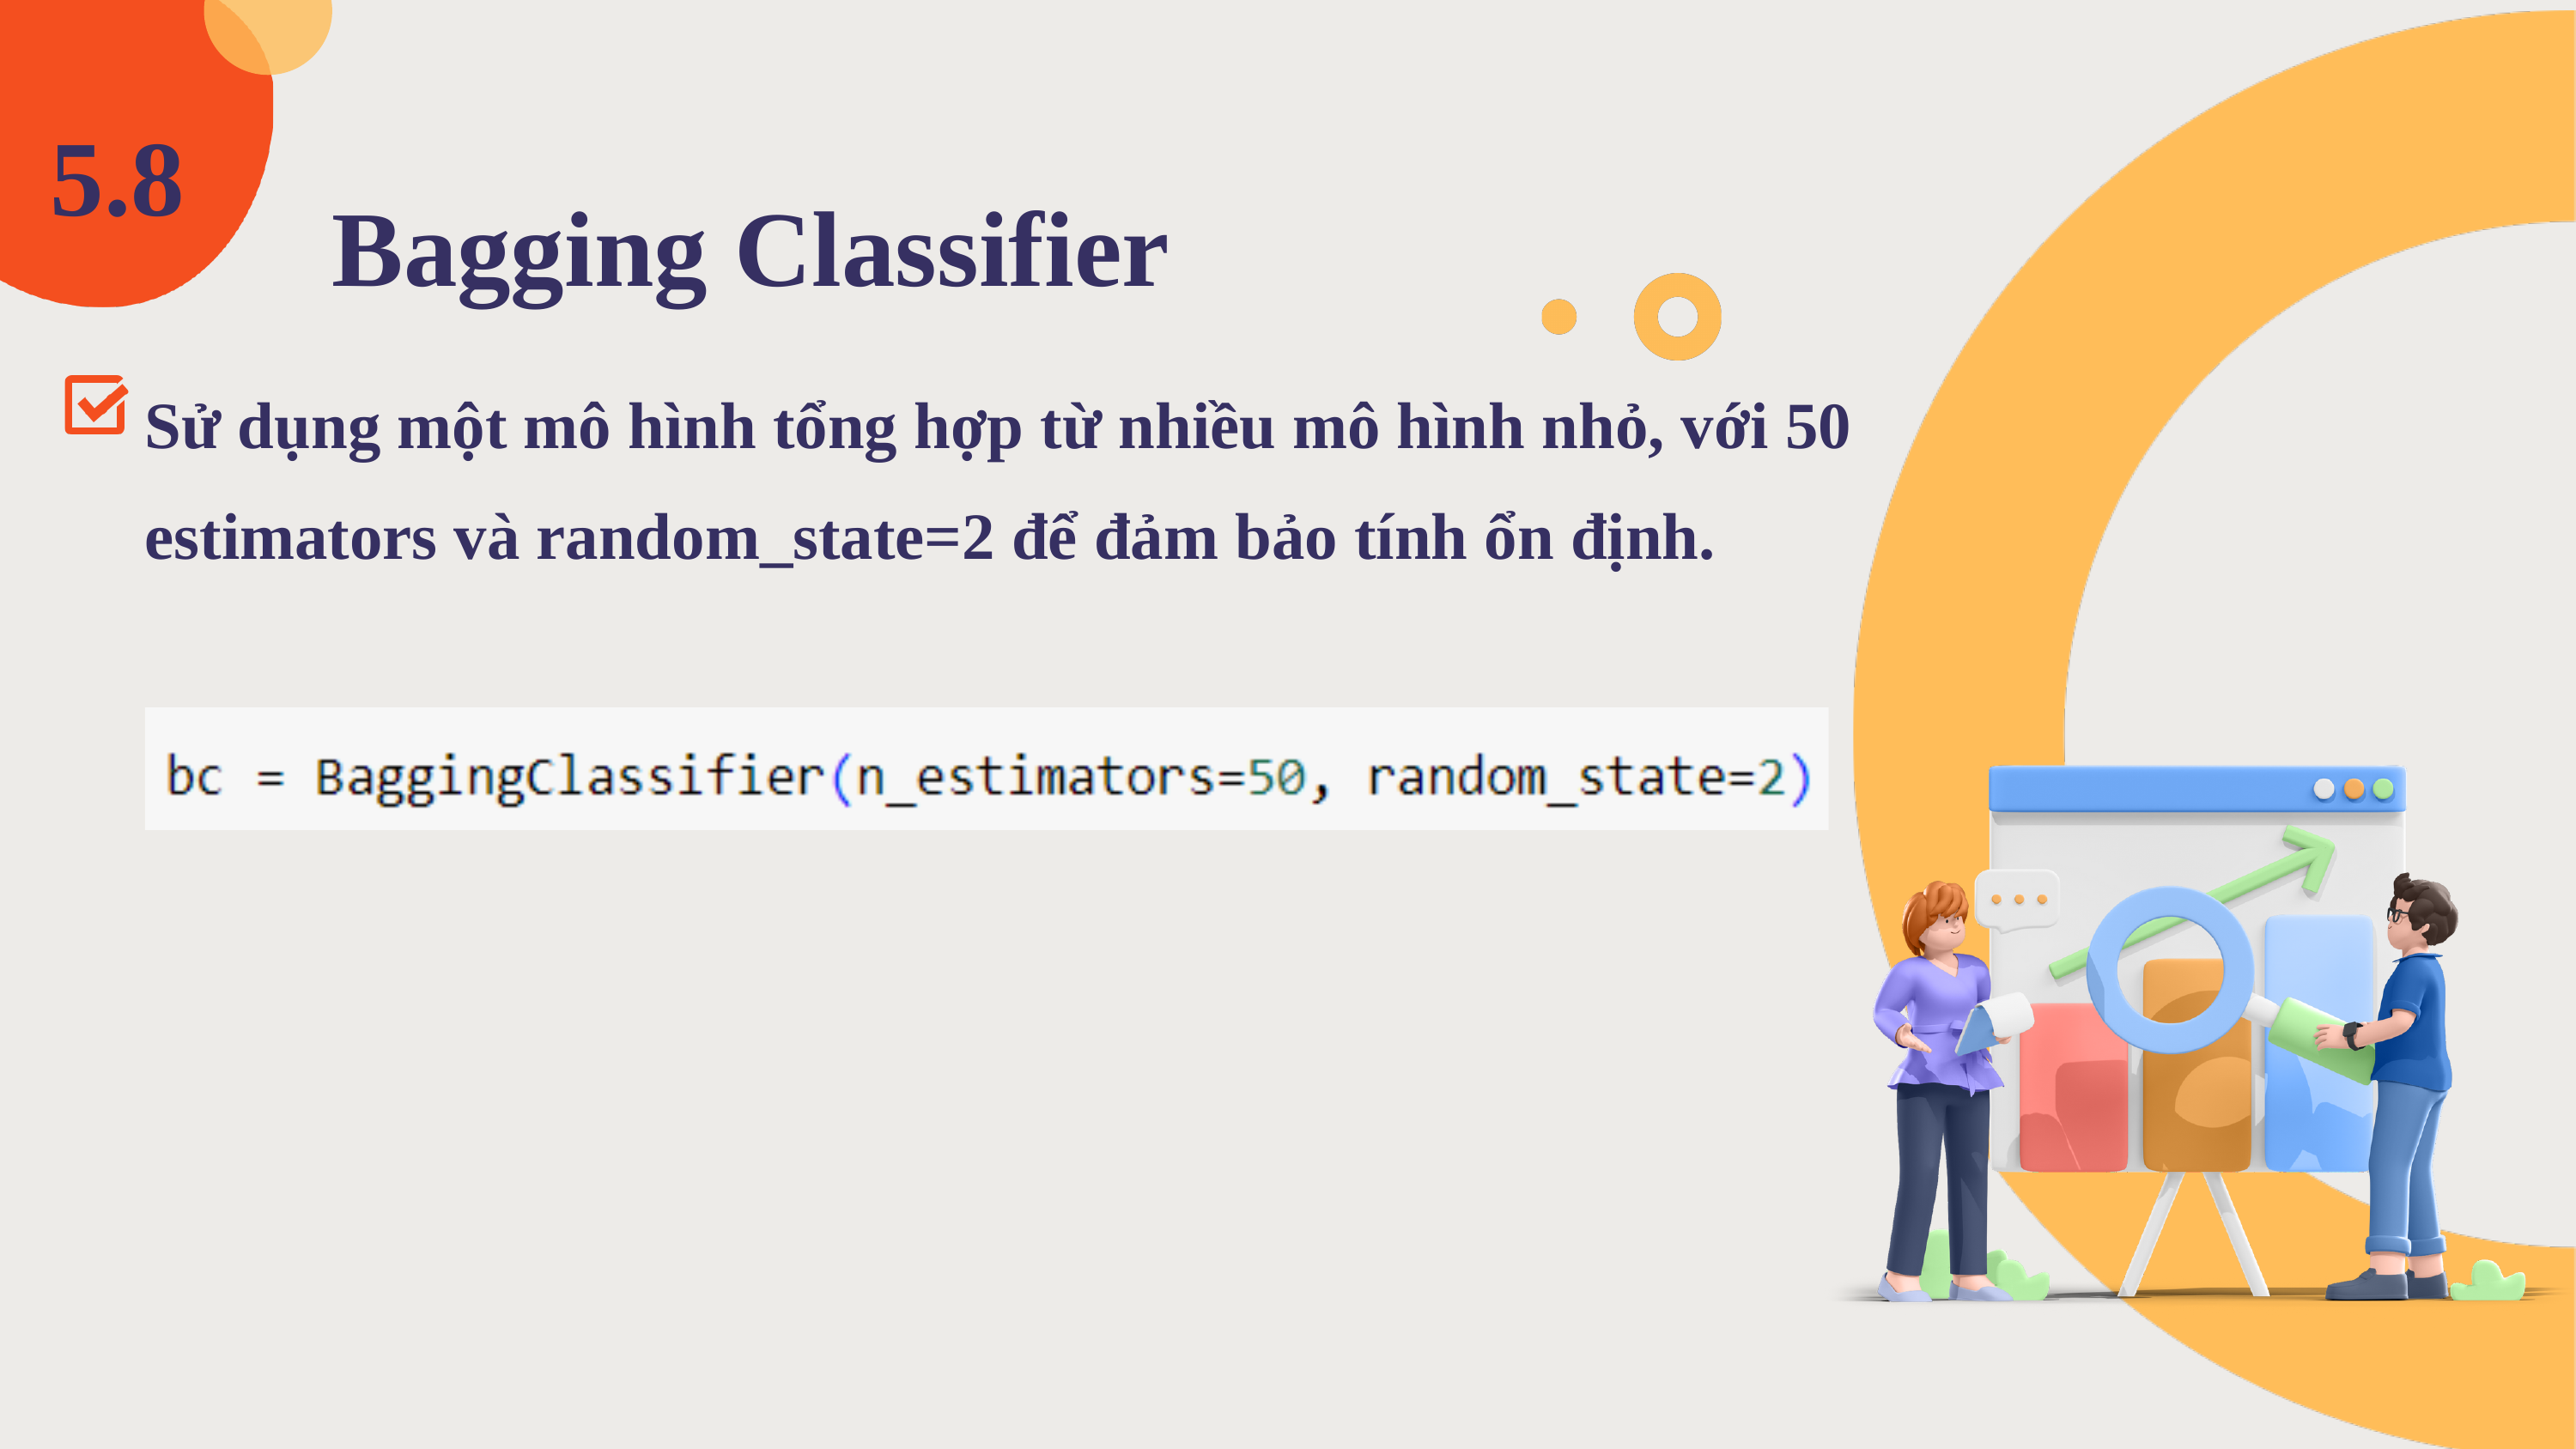

5.8
Bagging Classifier

Sử dụng một mô hình tổng hợp từ nhiều mô hình nhỏ, với 50 estimators và random_state=2 để đảm bảo tính ổn định.